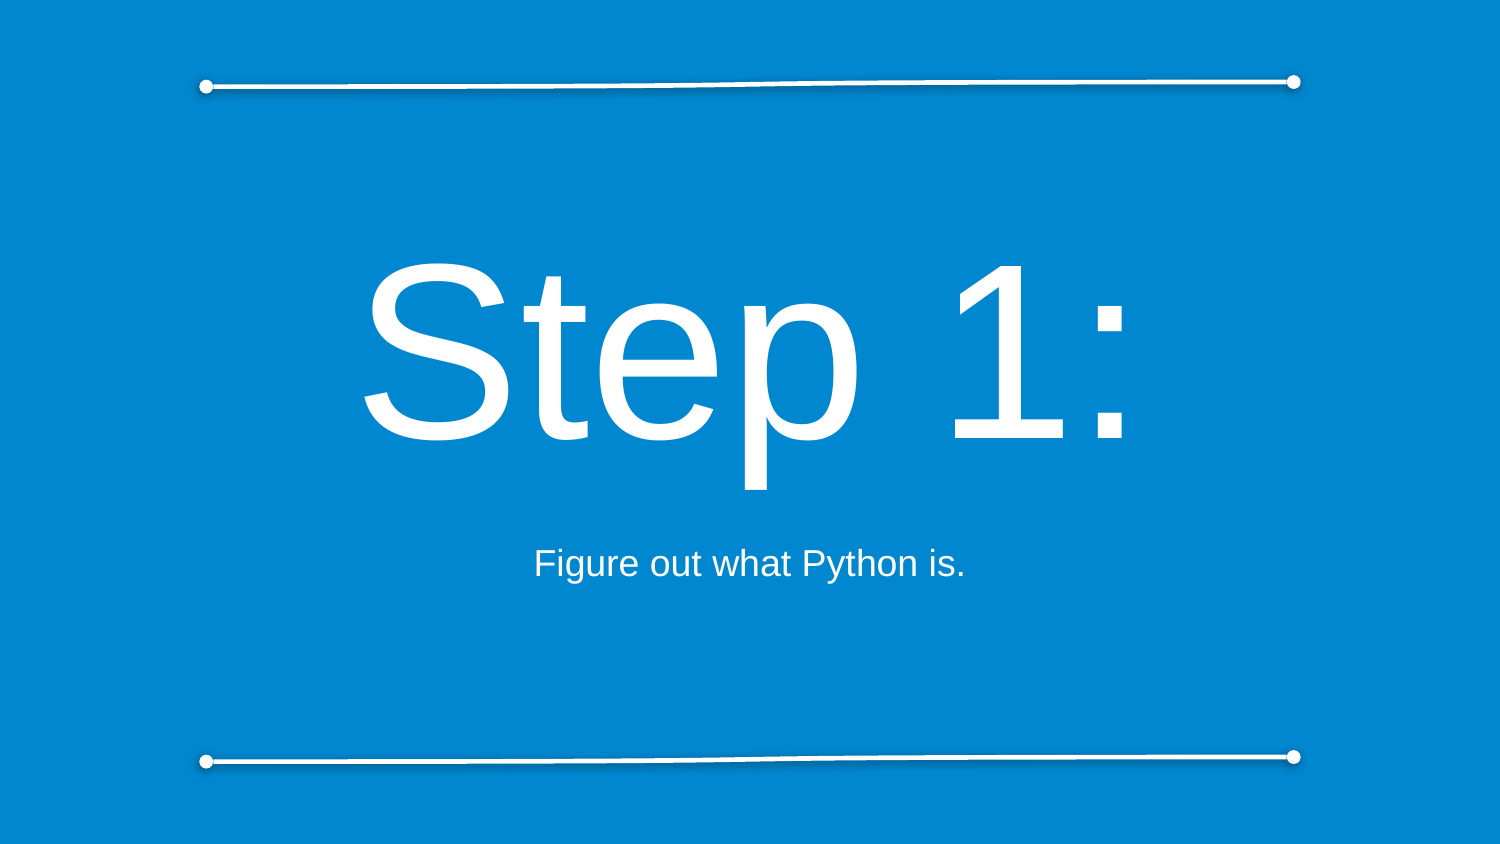

# Step 1:
Figure out what Python is.